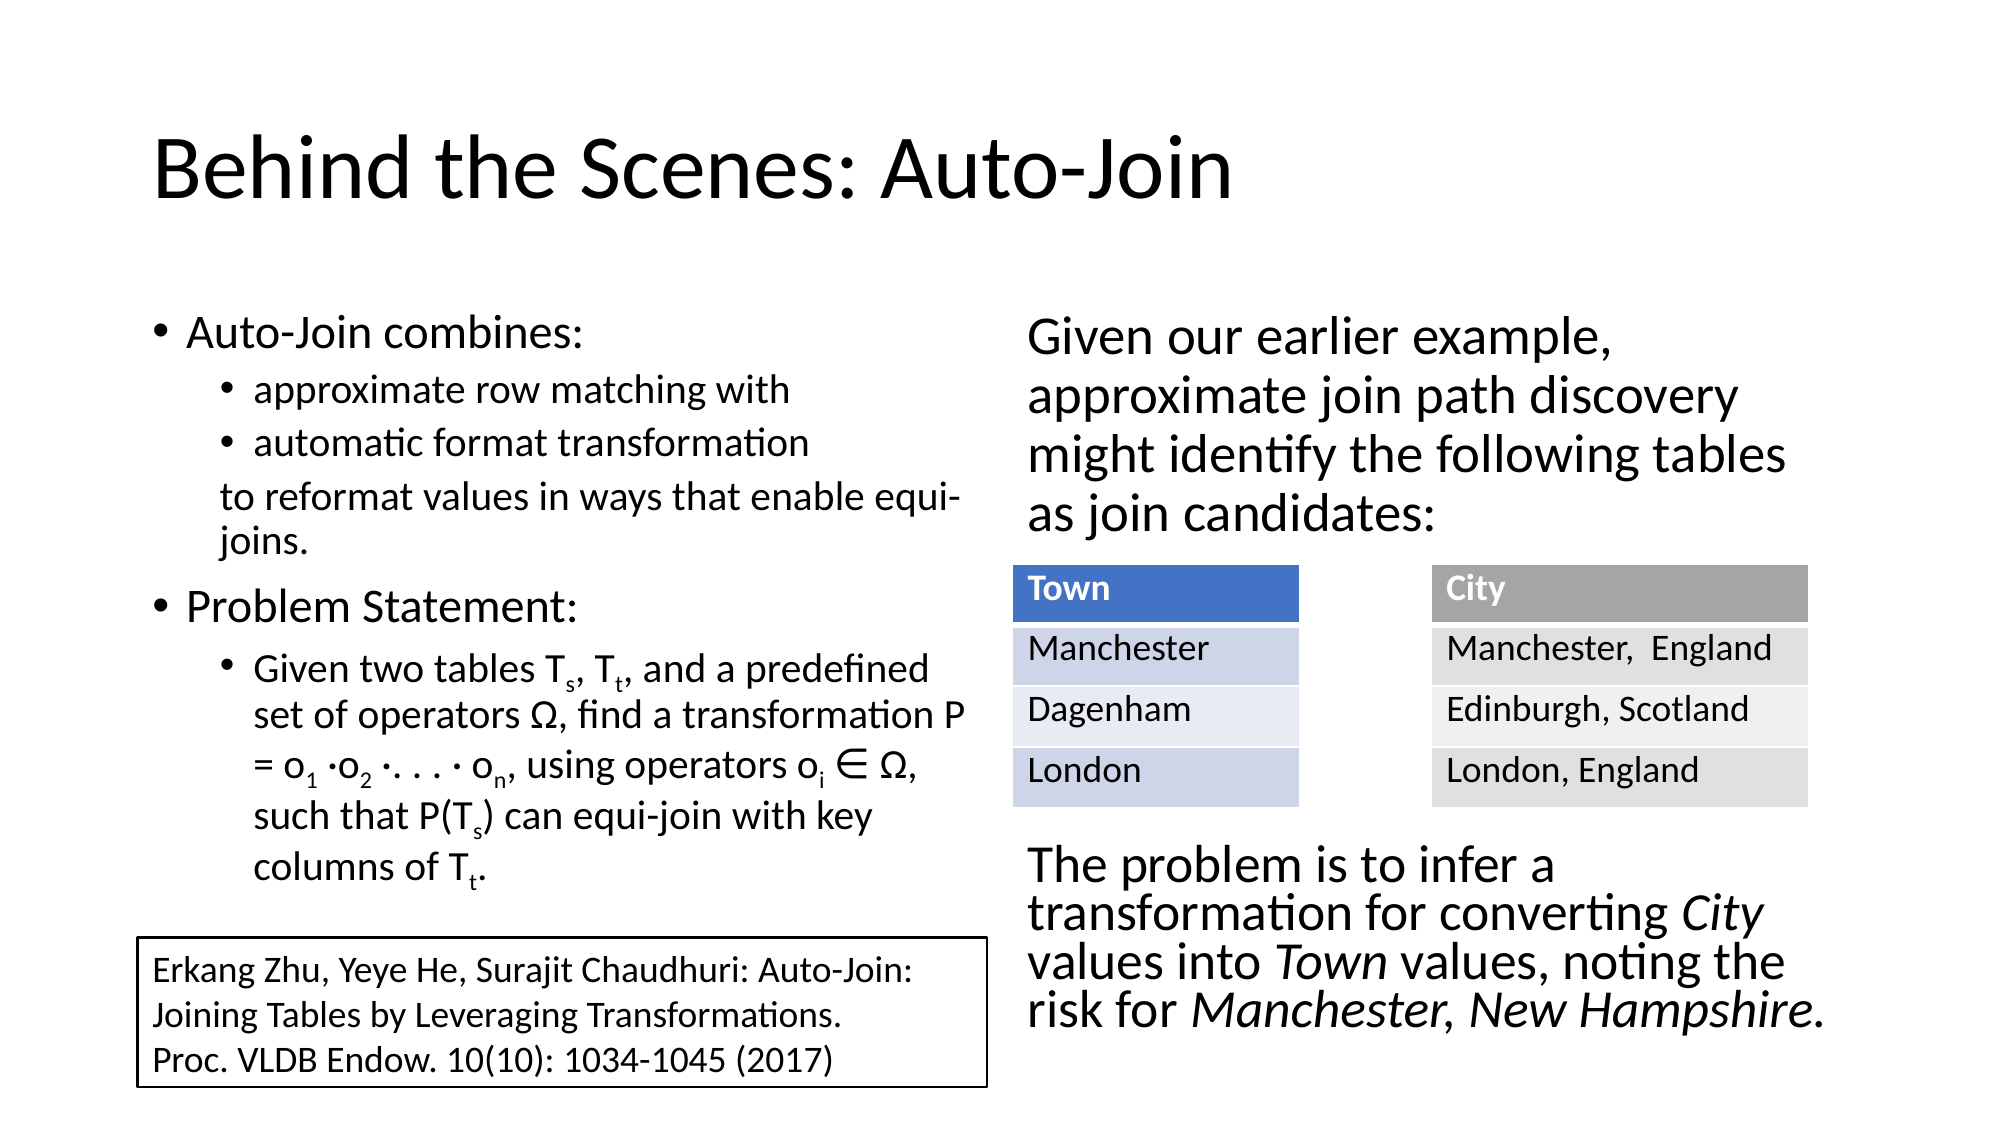

# Behind the Scenes: Auto-Join
Auto-Join combines:
approximate row matching with
automatic format transformation
to reformat values in ways that enable equi-joins.
Problem Statement:
Given two tables Ts, Tt, and a predefined set of operators Ω, find a transformation P = o1 ·o2 ·. . . · on, using operators oi ∈ Ω, such that P(Ts) can equi-join with key columns of Tt.
Given our earlier example, approximate join path discovery might identify the following tables as join candidates:
| Town |
| --- |
| Manchester |
| Dagenham |
| London |
| City |
| --- |
| Manchester, England |
| Edinburgh, Scotland |
| London, England |
The problem is to infer a transformation for converting City values into Town values, noting the risk for Manchester, New Hampshire.
Erkang Zhu, Yeye He, Surajit Chaudhuri: Auto-Join:
Joining Tables by Leveraging Transformations.
Proc. VLDB Endow. 10(10): 1034-1045 (2017)